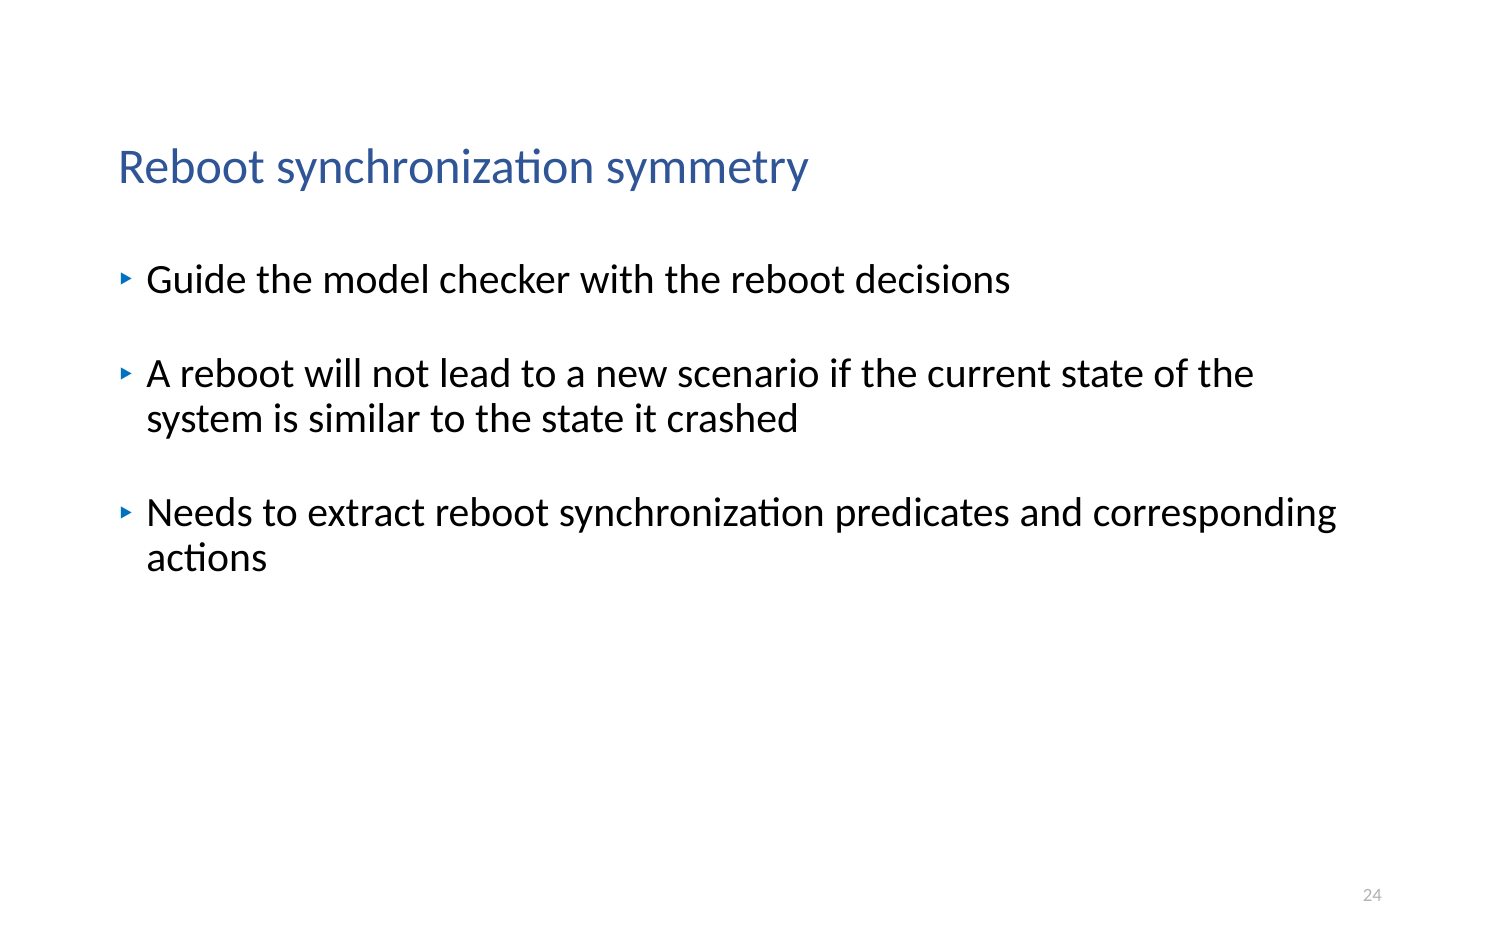

# Reboot synchronization symmetry
Guide the model checker with the reboot decisions

A reboot will not lead to a new scenario if the current state of the system is similar to the state it crashed

Needs to extract reboot synchronization predicates and corresponding actions
24